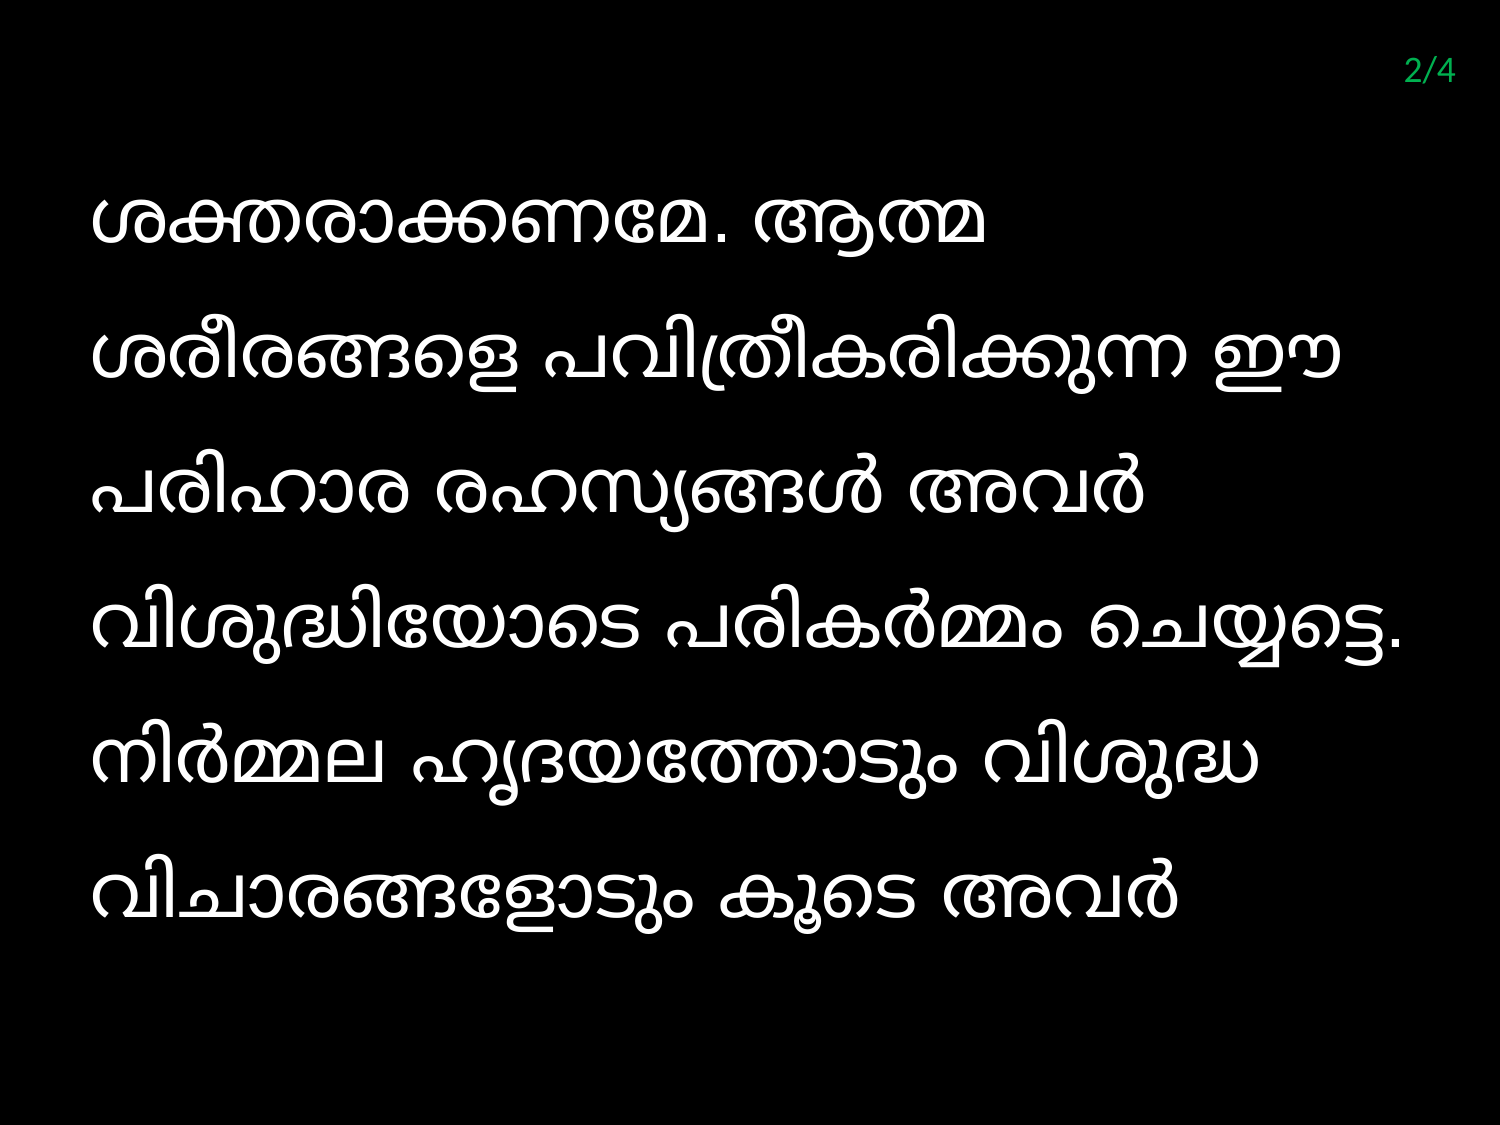

2/4
ശക്തരാക്കണമേ. ആത്മ ശരീരങ്ങളെ പവിത്രീകരിക്കുന്ന ഈ പരിഹാര രഹസ്യങ്ങള്‍ അവര്‍ വിശുദ്ധിയോടെ പരികര്‍മ്മം ചെയ്യട്ടെ. നിര്‍മ്മല ഹൃദയത്തോടും വിശുദ്ധ വിചാരങ്ങളോടും കൂടെ അവര്‍